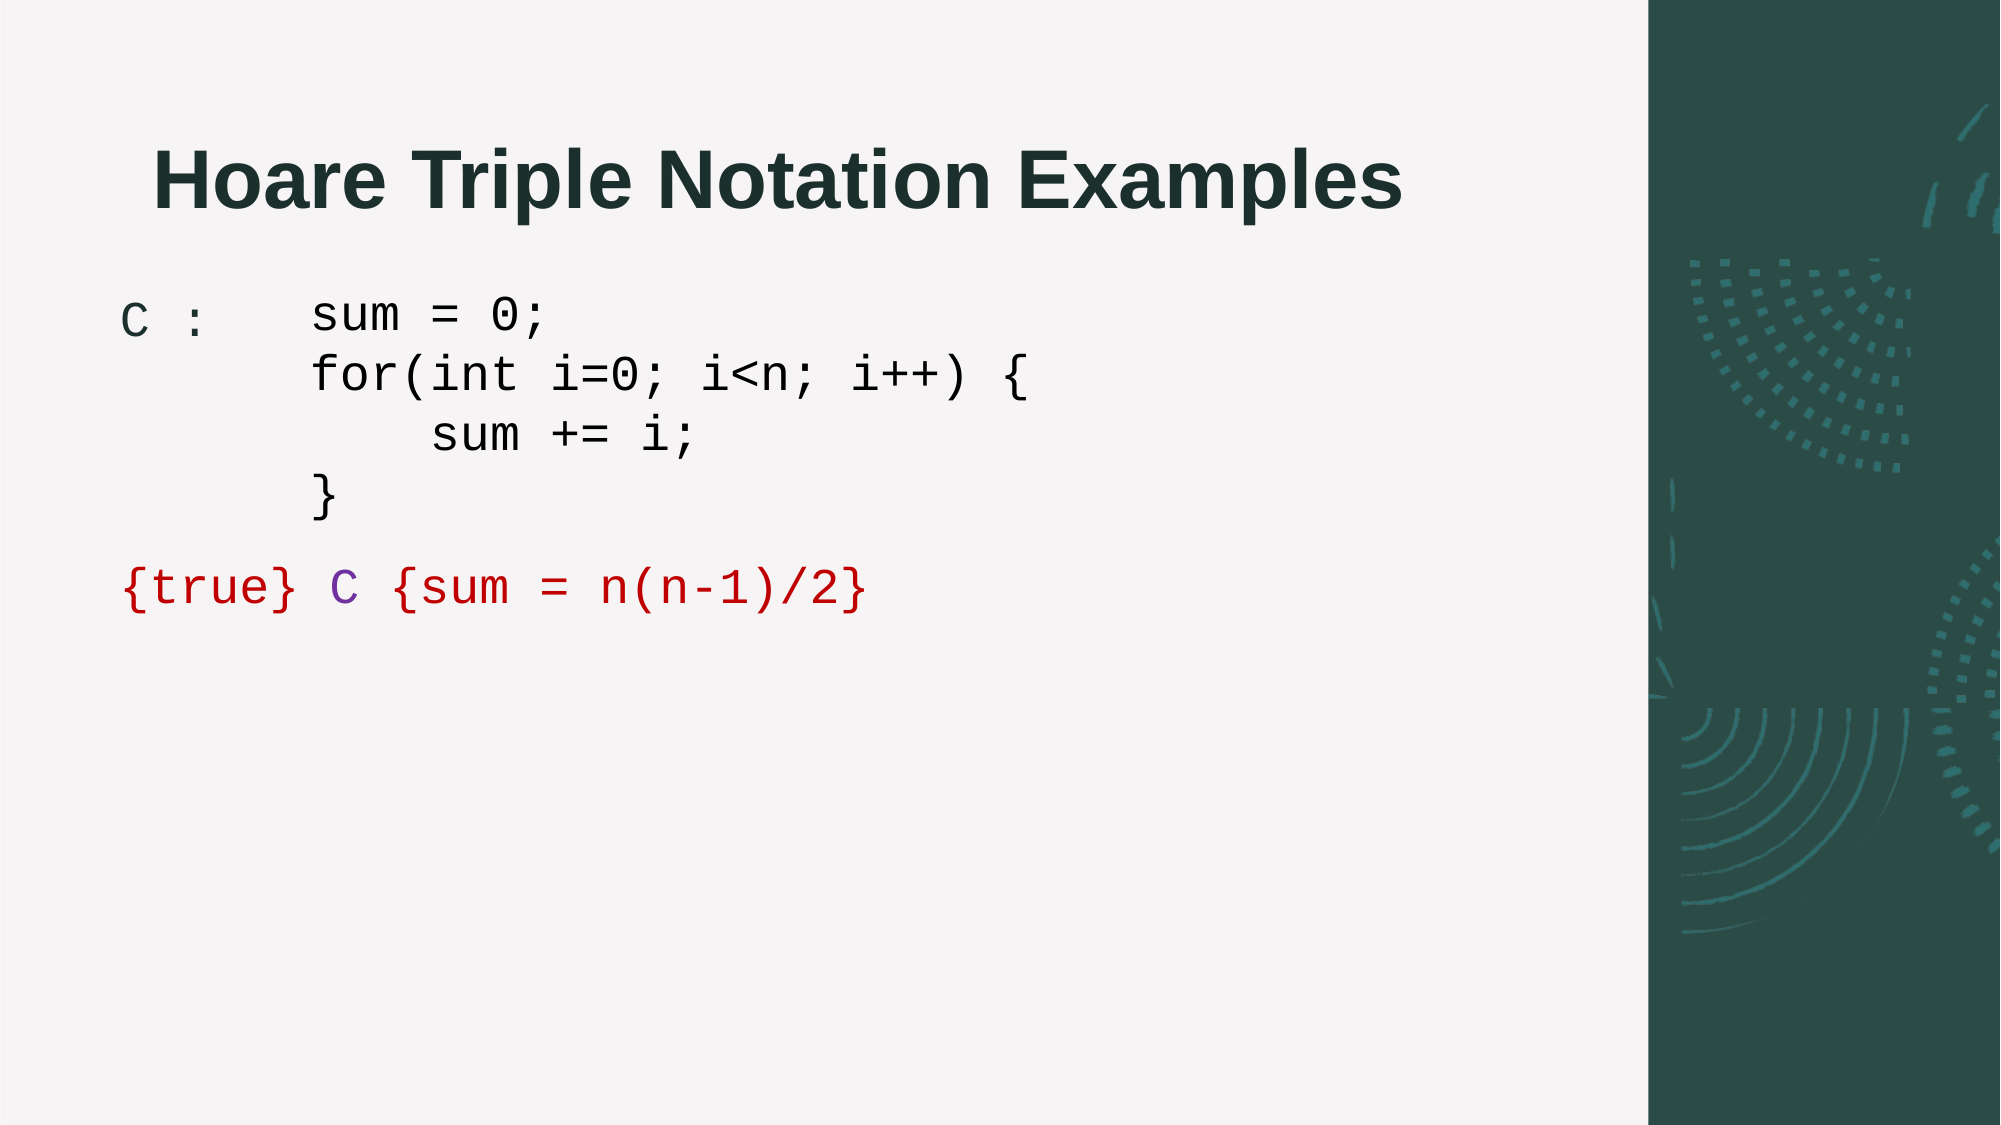

# Hoare Triple Notation Examples
C :
sum = 0;
for(int i=0; i<n; i++) {
    sum += i;
}
{true} C {sum = n(n-1)/2}